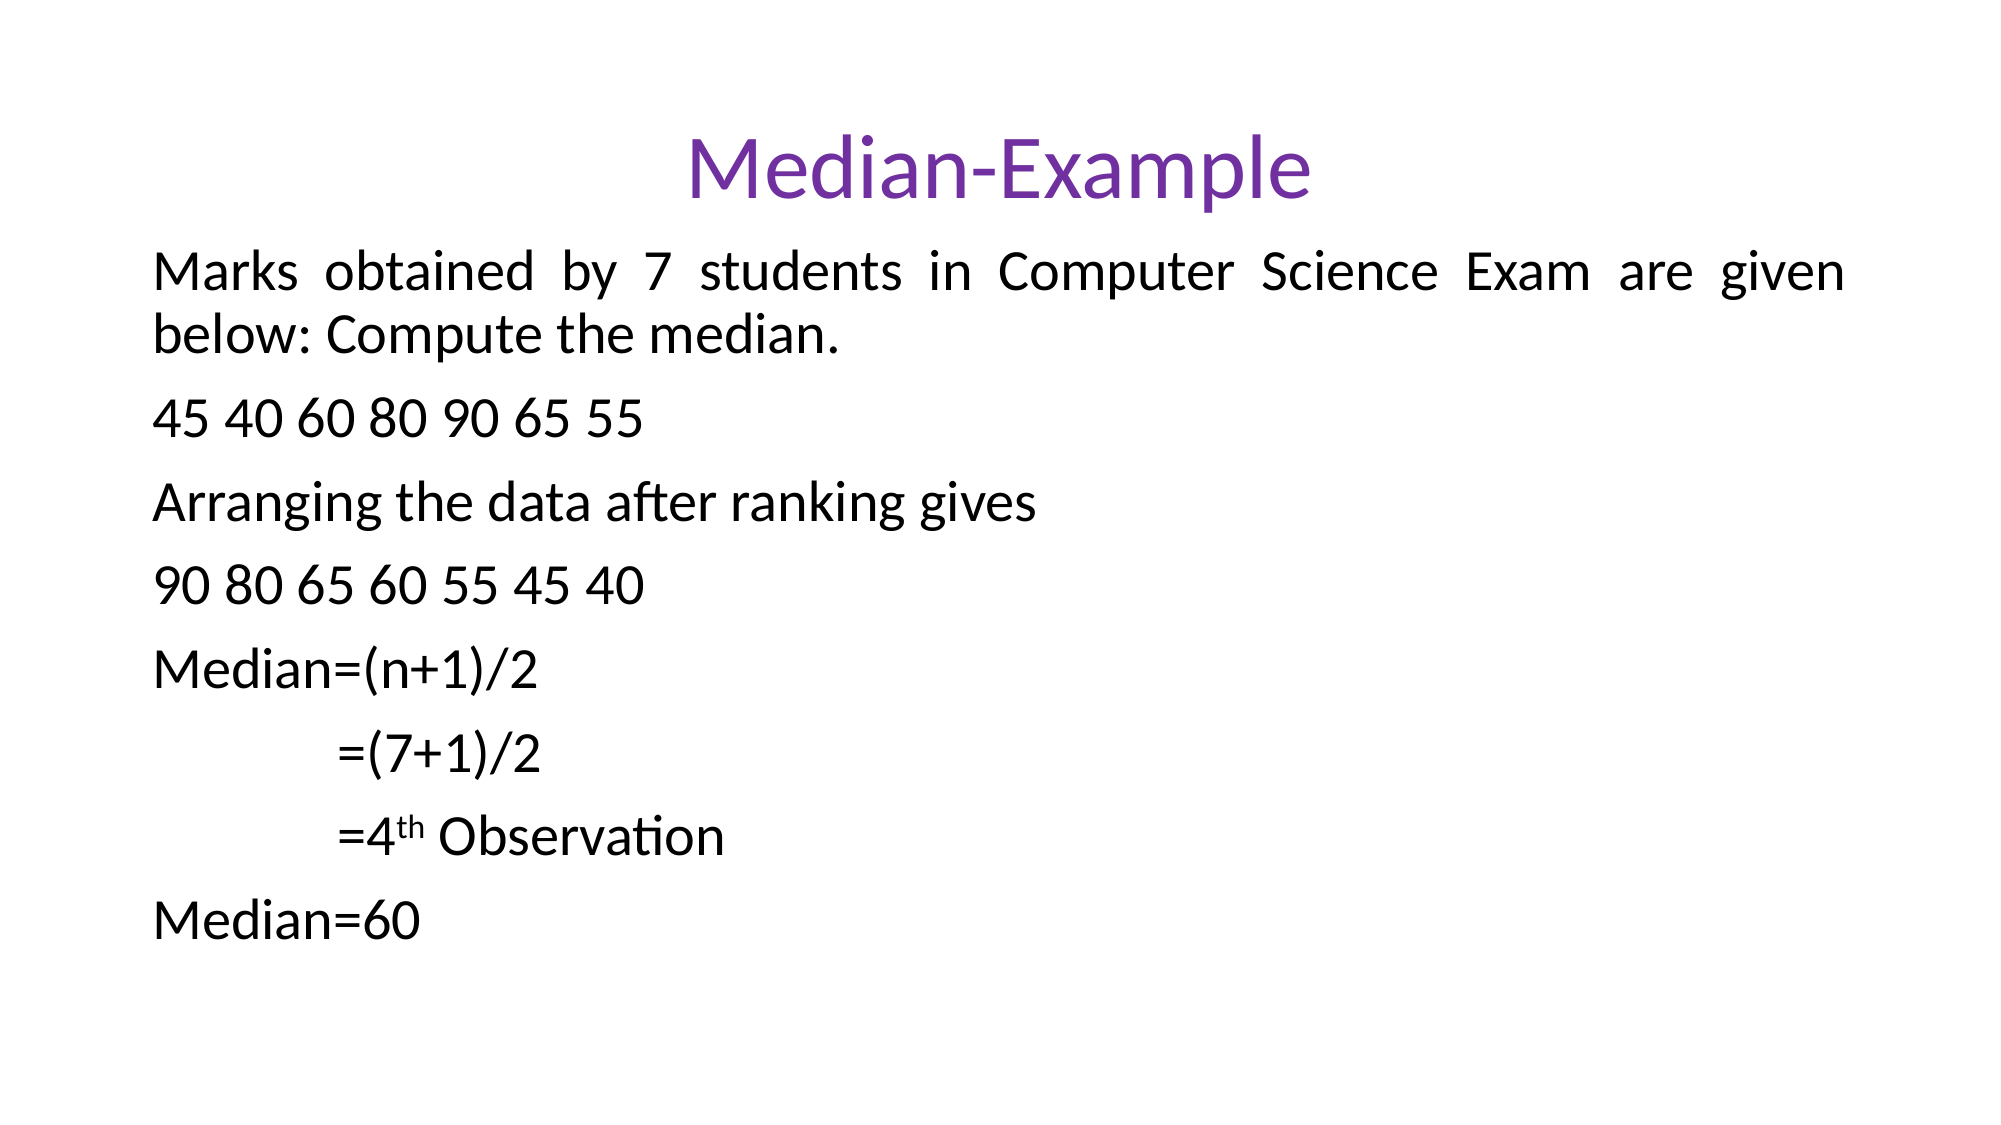

# Median-Example
Marks obtained by 7 students in Computer Science Exam are given below: Compute the median.
45 40 60 80 90 65 55
Arranging the data after ranking gives
90 80 65 60 55 45 40
Median=(n+1)/2
              =(7+1)/2
              =4th Observation
Median=60